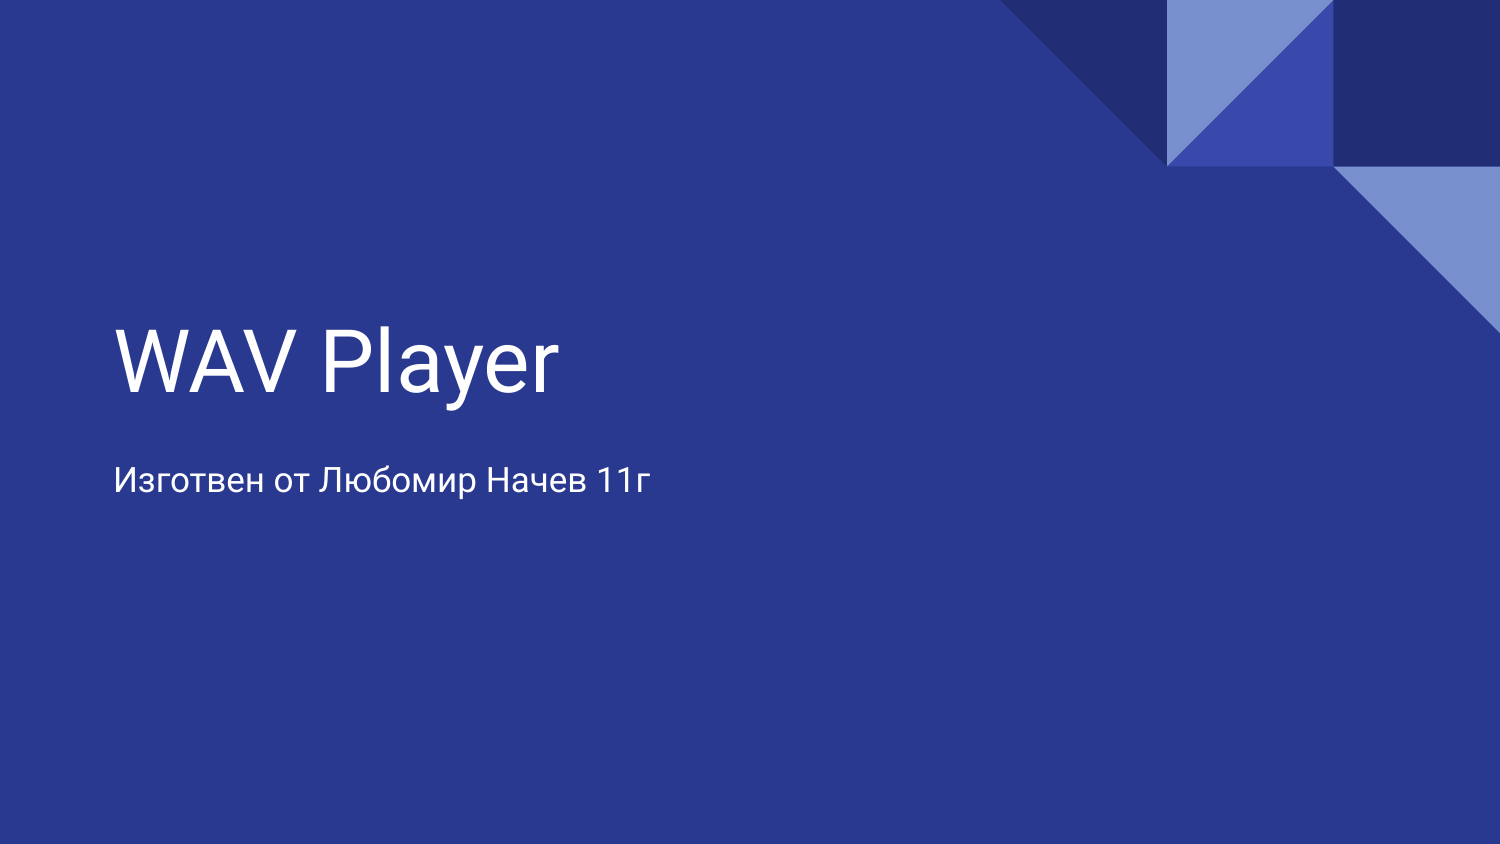

# WAV Player
Изготвен от Любомир Начев 11г